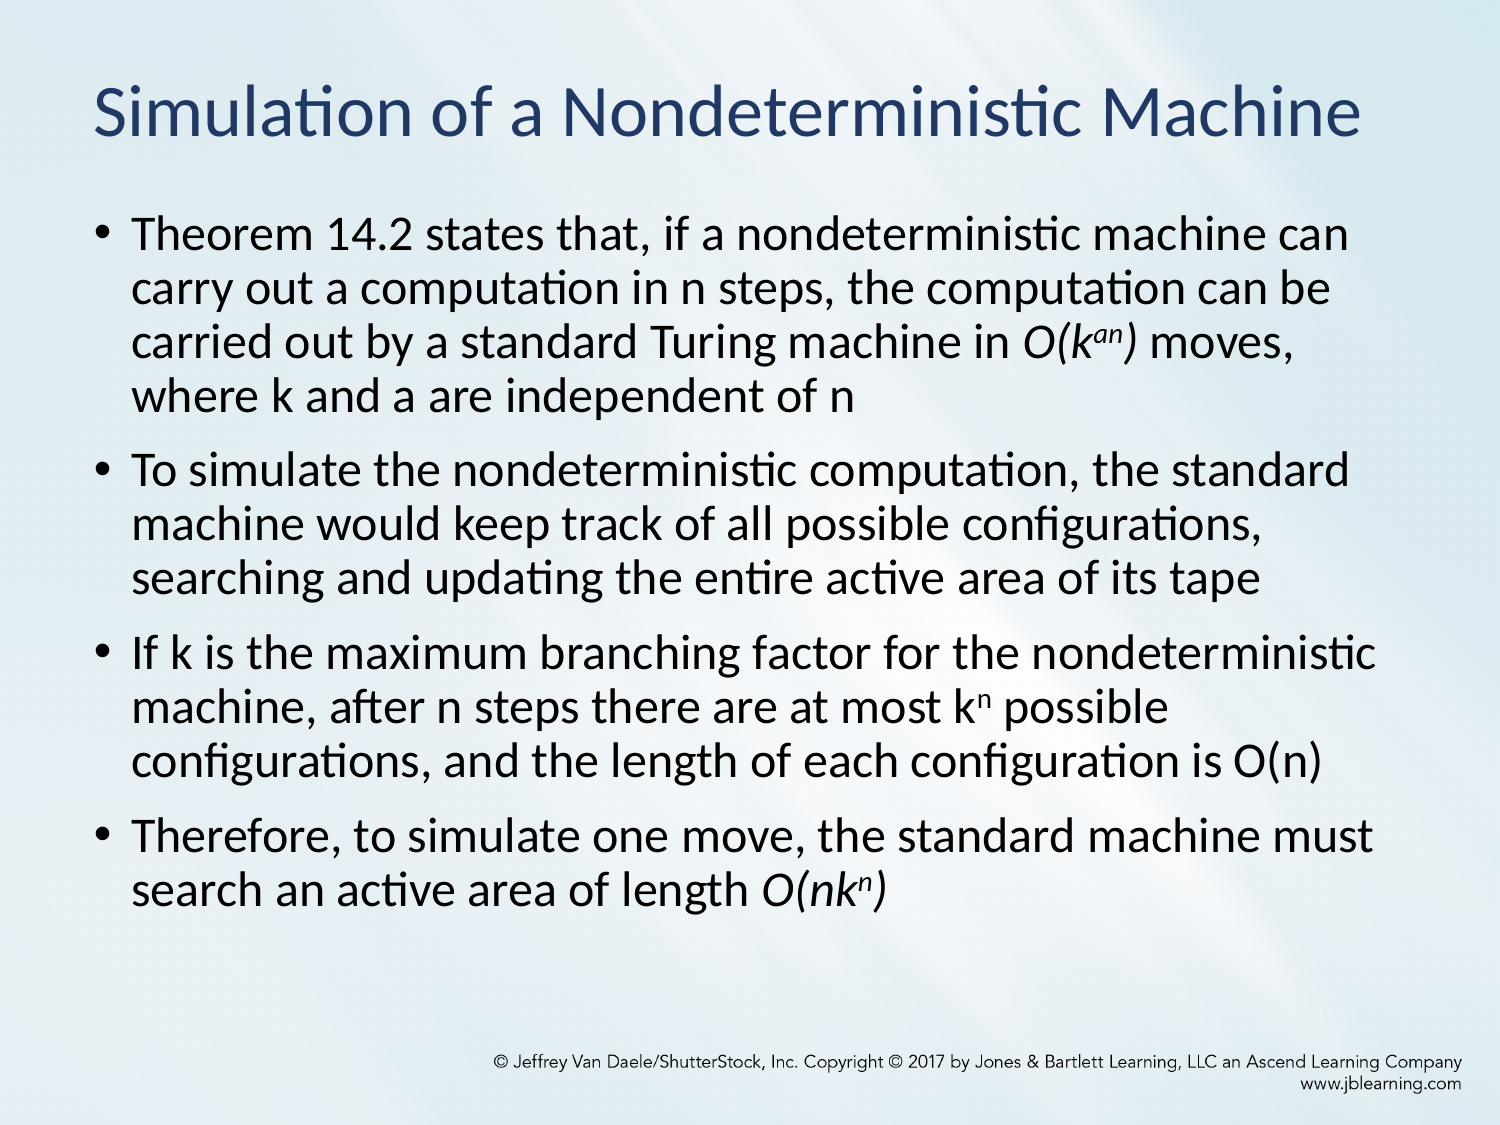

# Simulation of a Nondeterministic Machine
Theorem 14.2 states that, if a nondeterministic machine can carry out a computation in n steps, the computation can be carried out by a standard Turing machine in O(kan) moves, where k and a are independent of n
To simulate the nondeterministic computation, the standard machine would keep track of all possible configurations, searching and updating the entire active area of its tape
If k is the maximum branching factor for the nondeterministic machine, after n steps there are at most kn possible configurations, and the length of each configuration is O(n)
Therefore, to simulate one move, the standard machine must search an active area of length O(nkn)